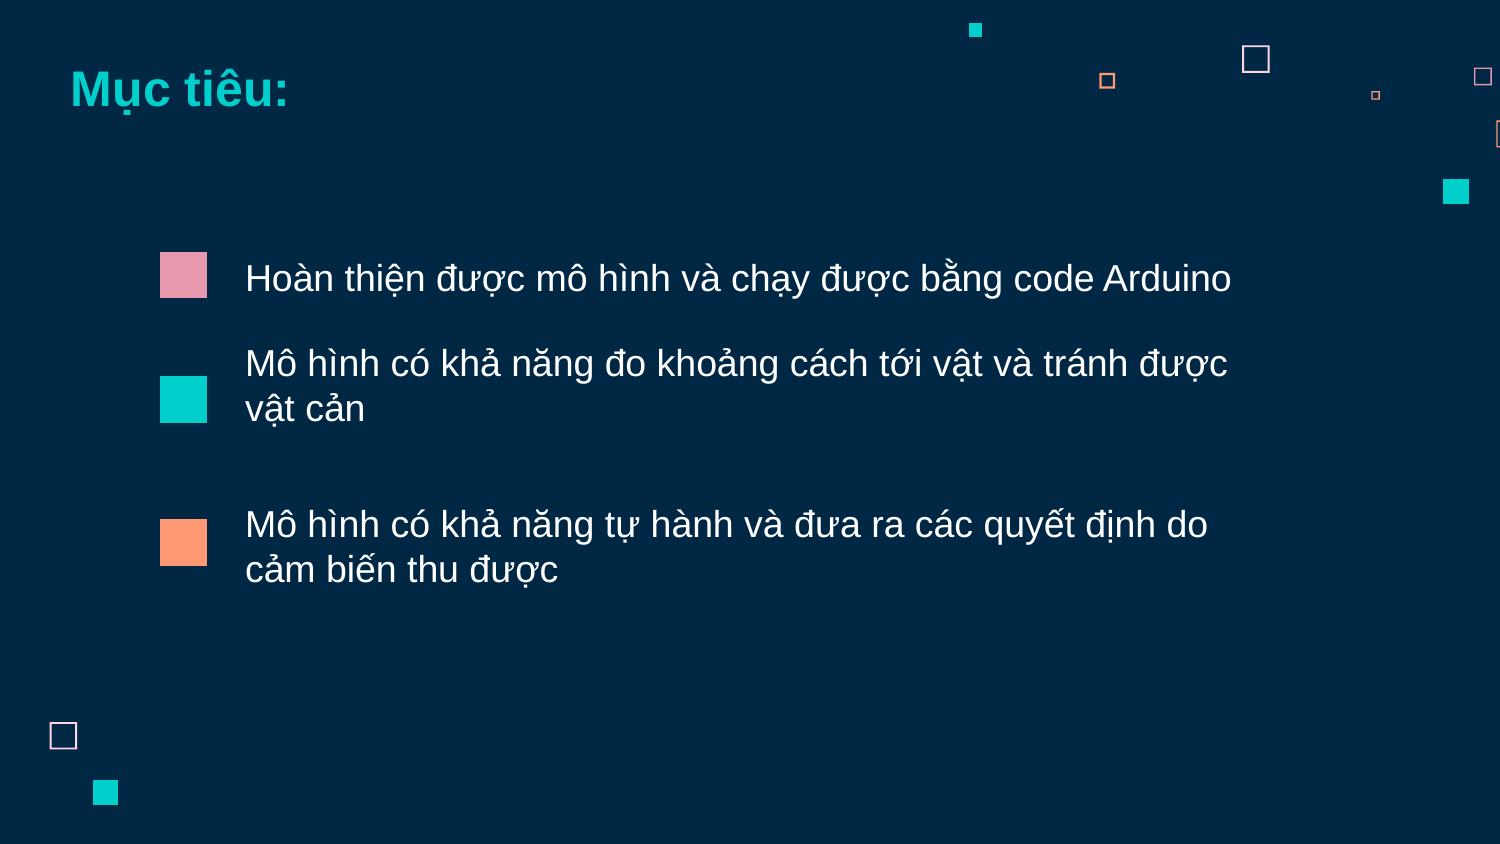

Mục tiêu:
Hoàn thiện được mô hình và chạy được bằng code Arduino

Mô hình có khả năng đo khoảng cách tới vật và tránh được vật cản

Mô hình có khả năng tự hành và đưa ra các quyết định do cảm biến thu được